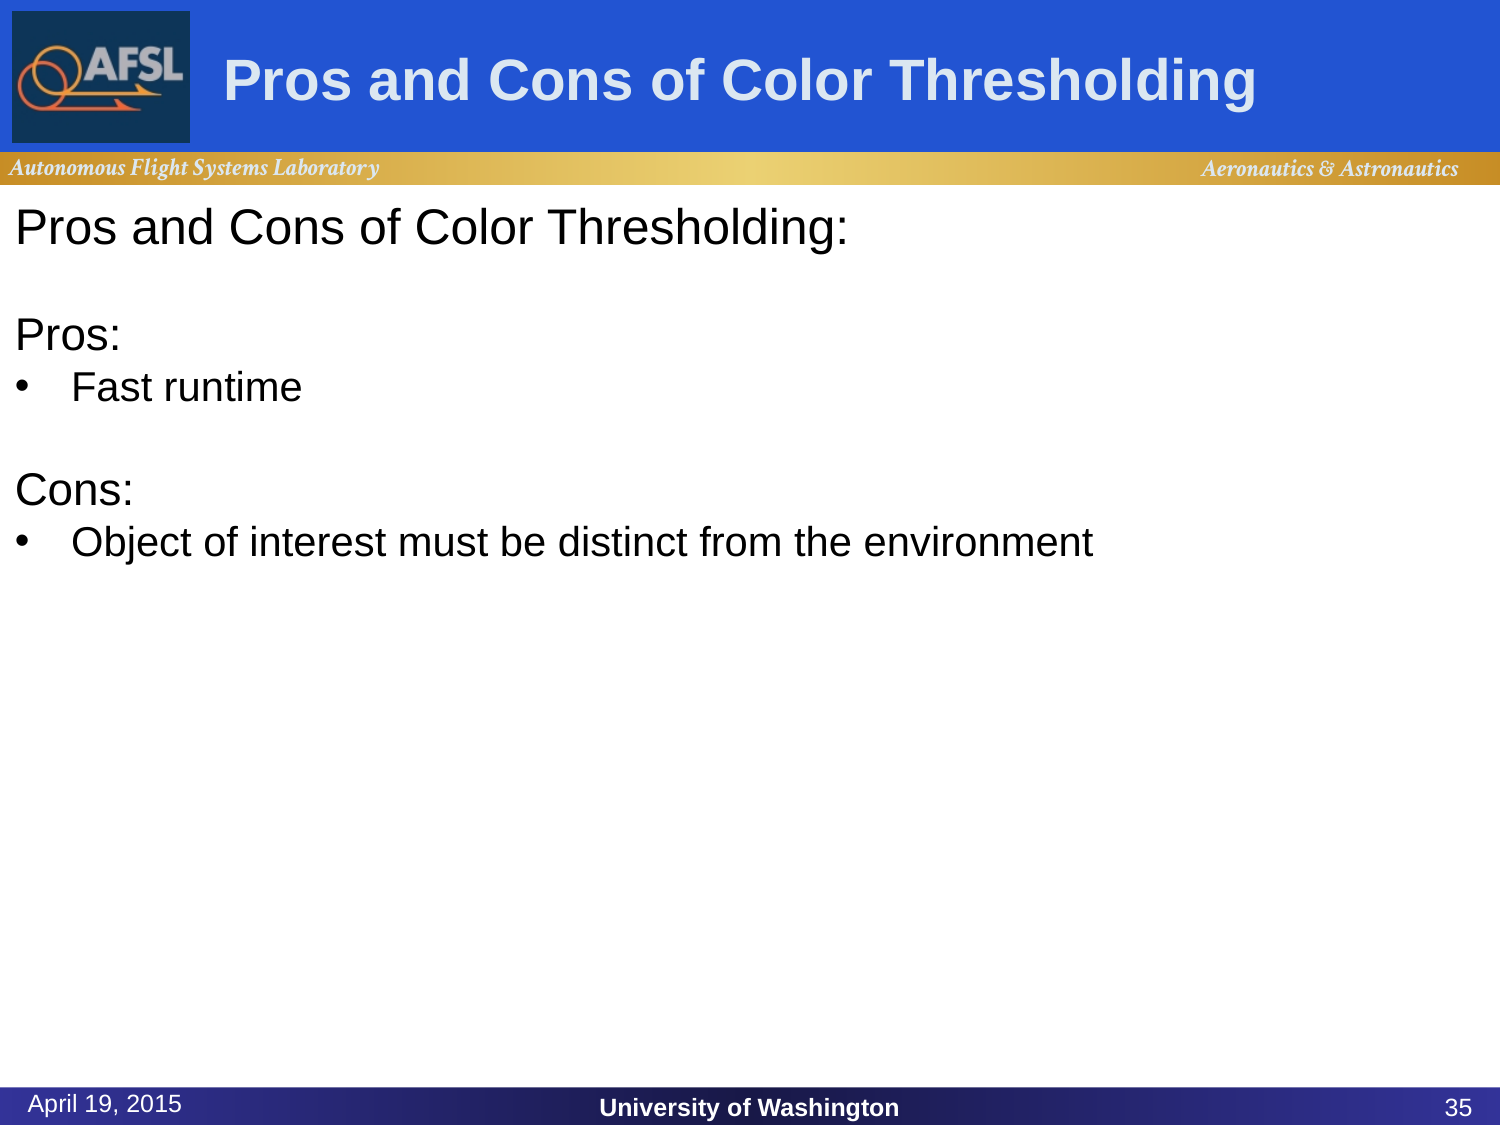

# Pros and Cons of Color Thresholding
Pros and Cons of Color Thresholding:

Pros:
Fast runtime

Cons:
Object of interest must be distinct from the environment
April 19, 2015
University of Washington
35